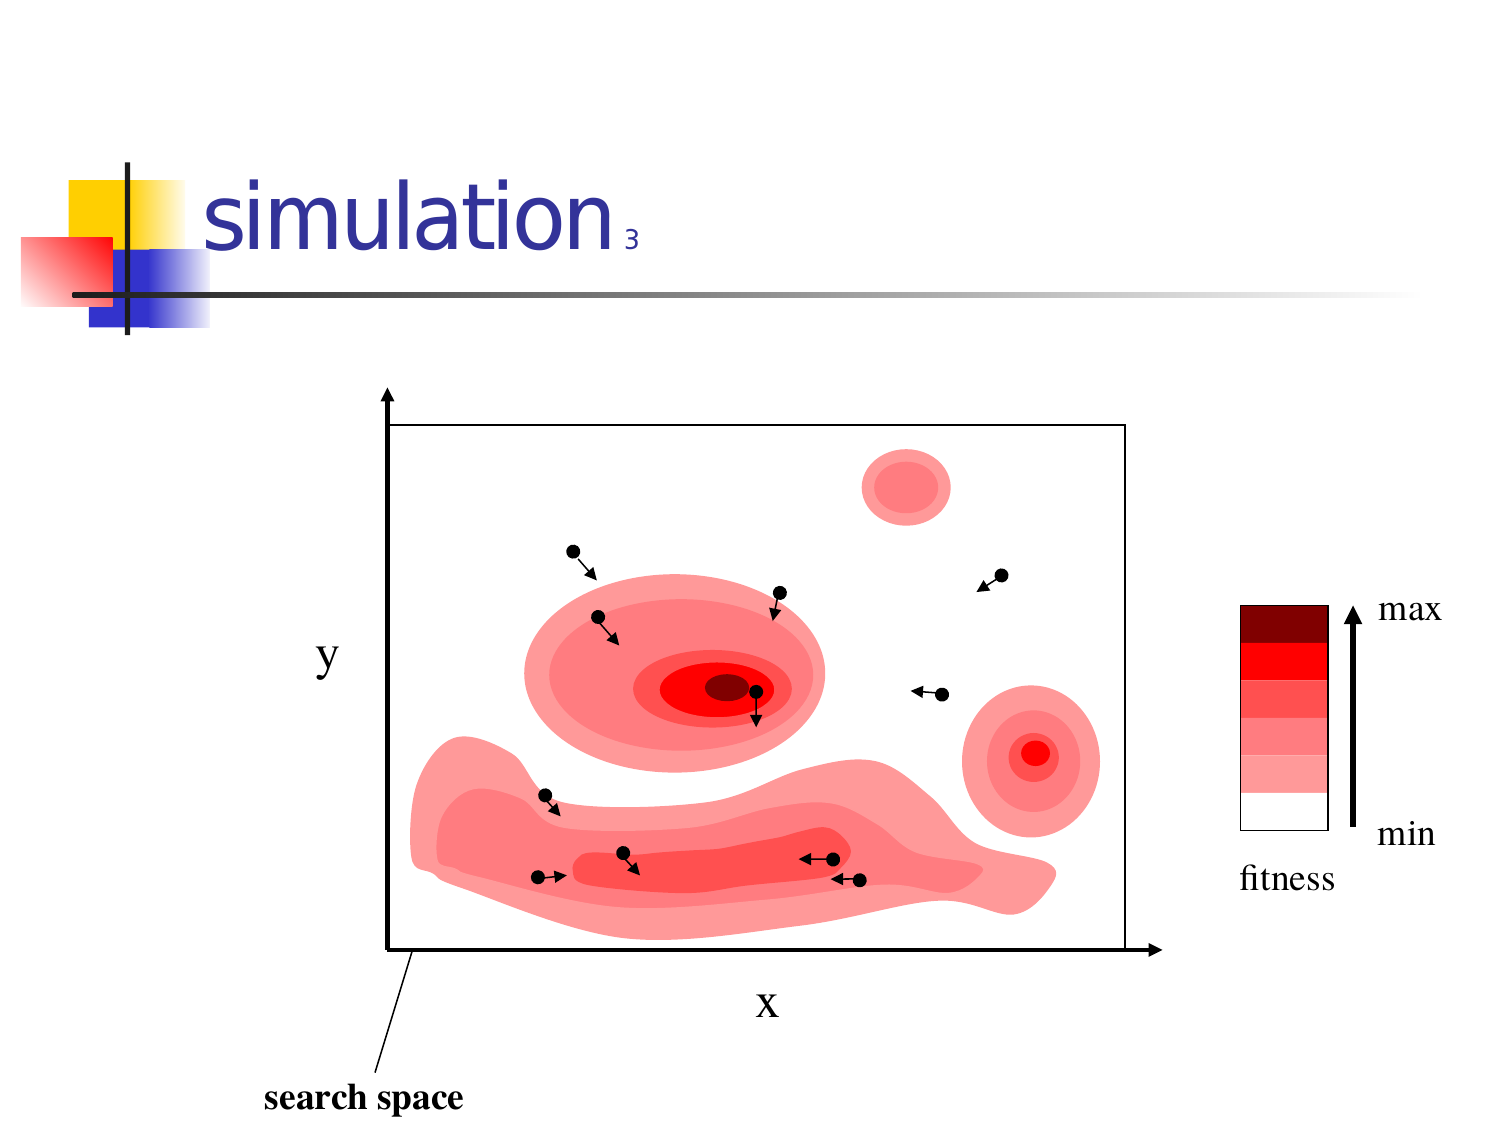

# simulation 3

y

x

max

min
fitness

search space